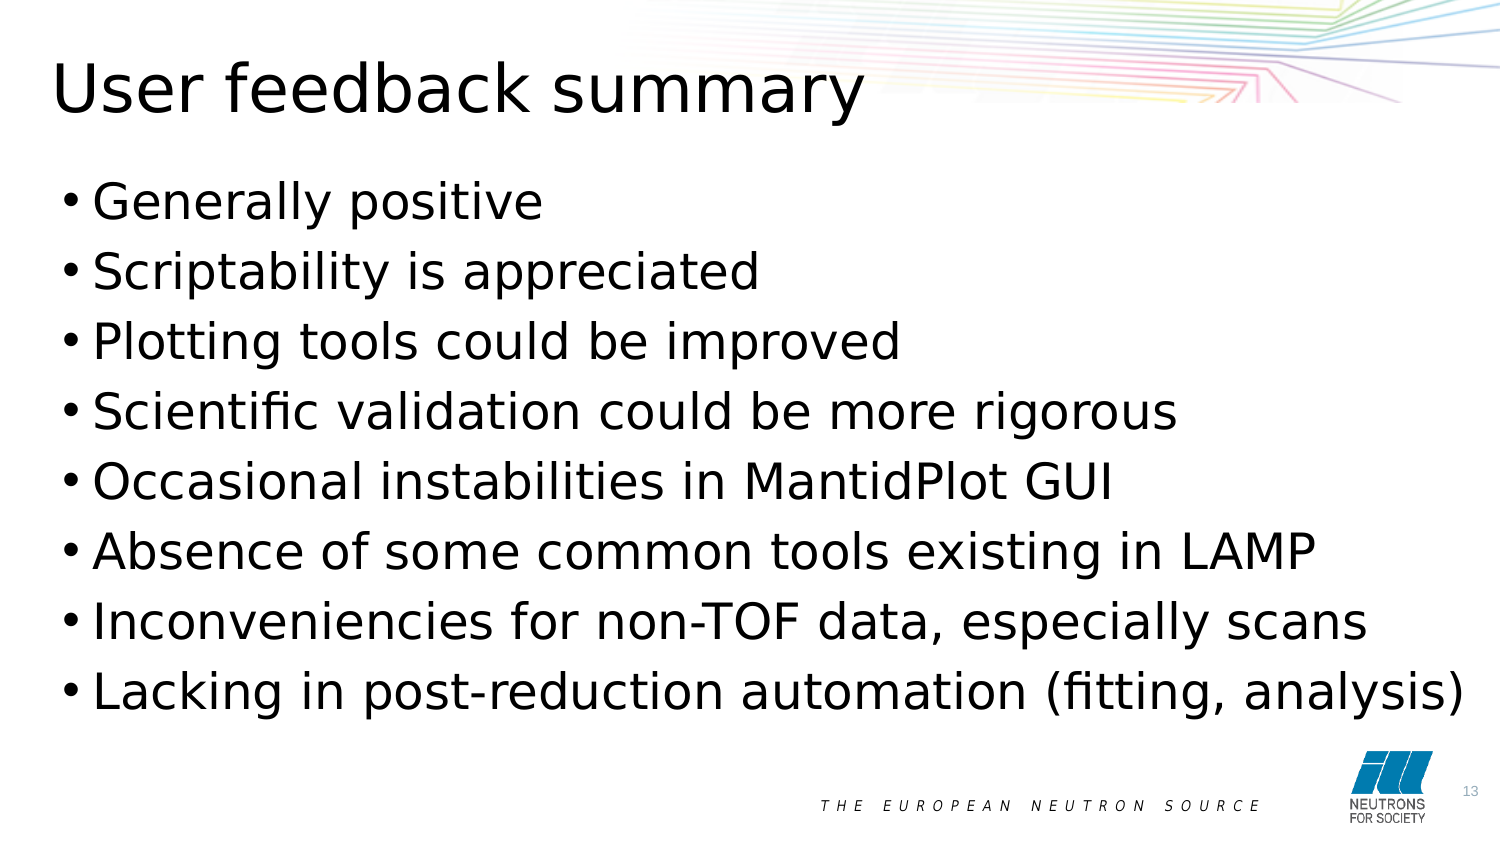

User feedback summary
Generally positive
Scriptability is appreciated
Plotting tools could be improved
Scientific validation could be more rigorous
Occasional instabilities in MantidPlot GUI
Absence of some common tools existing in LAMP
Inconveniencies for non-TOF data, especially scans
Lacking in post-reduction automation (fitting, analysis)